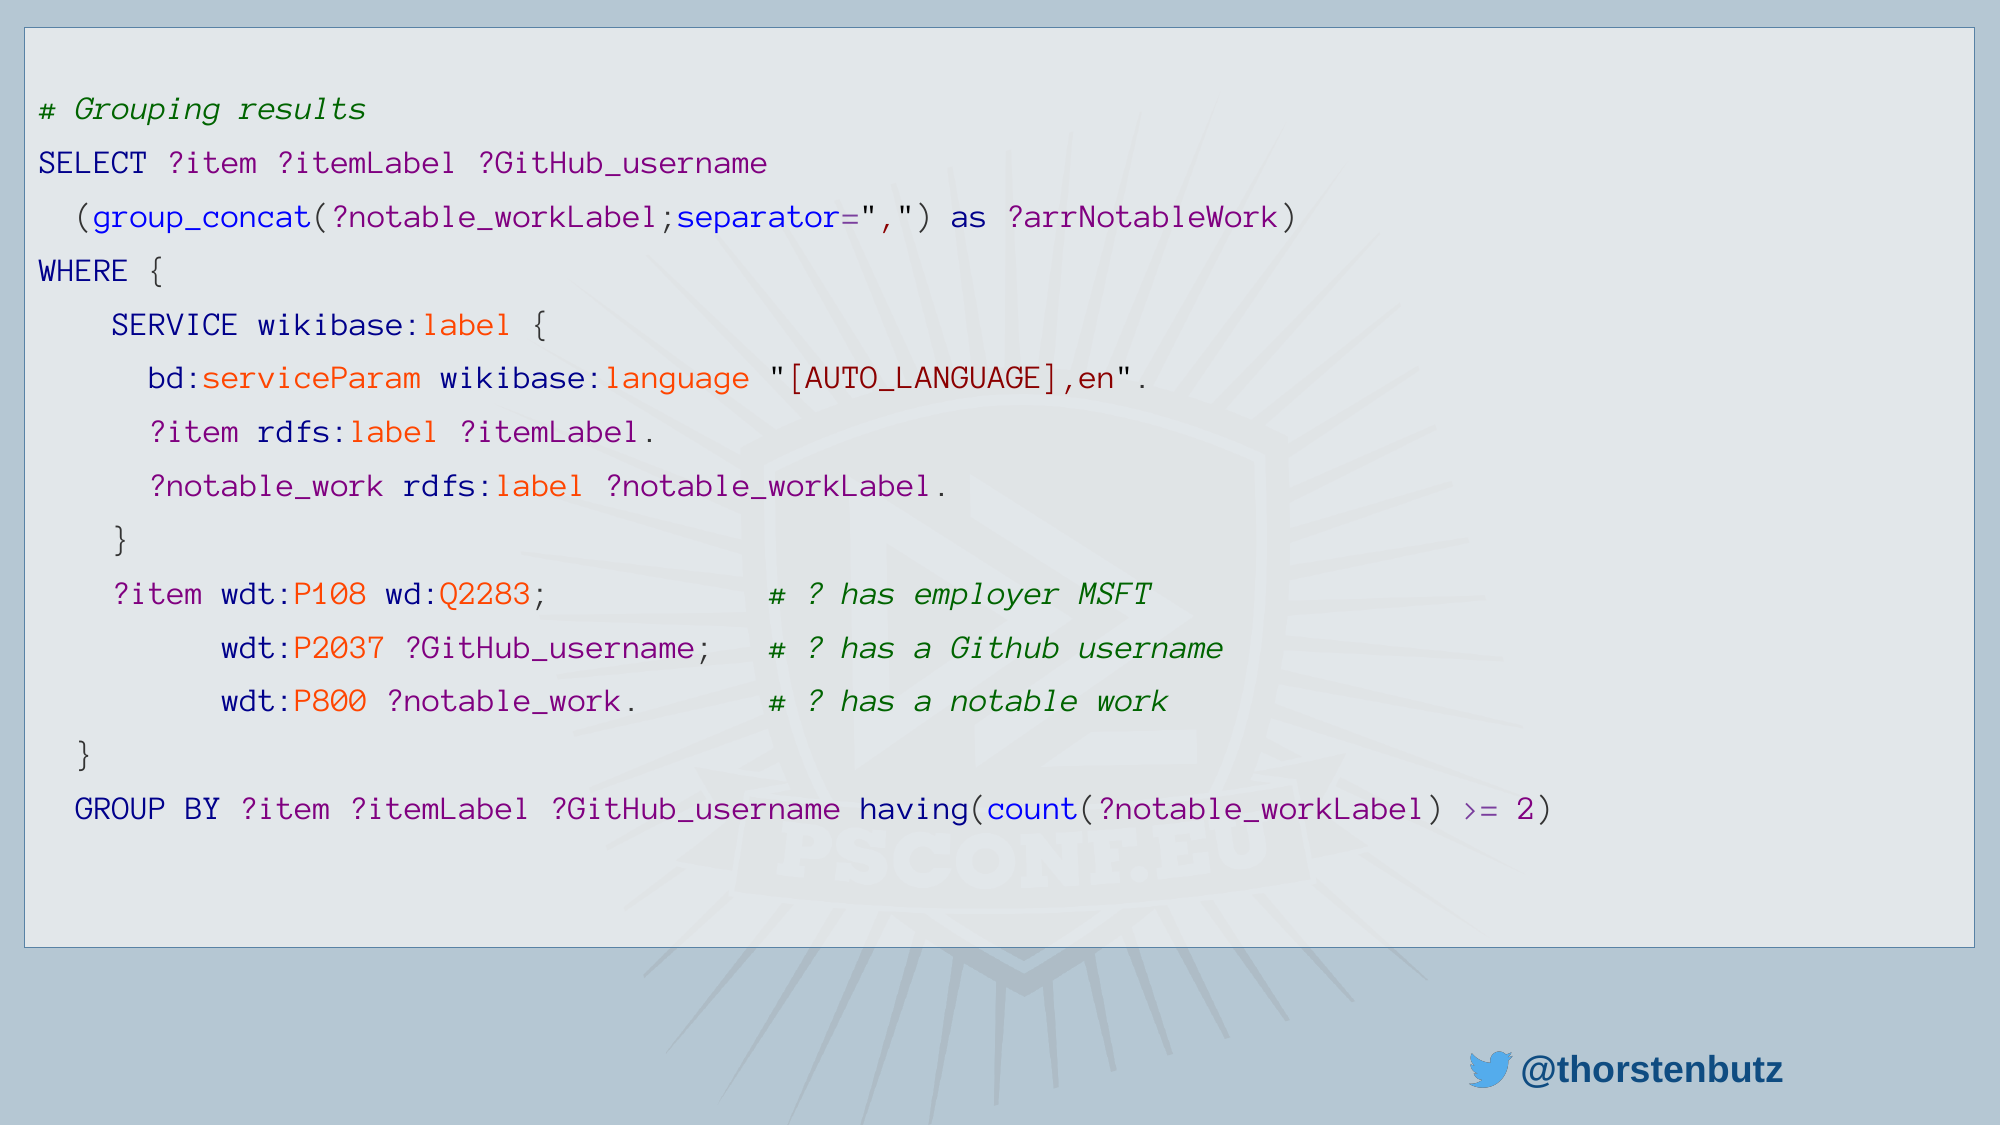

# Grouping results
SELECT ?item ?itemLabel ?GitHub_username
  (group_concat(?notable_workLabel;separator=",") as ?arrNotableWork)
WHERE {
    SERVICE wikibase:label {
      bd:serviceParam wikibase:language "[AUTO_LANGUAGE],en".
      ?item rdfs:label ?itemLabel.
      ?notable_work rdfs:label ?notable_workLabel.
    }
    ?item wdt:P108 wd:Q2283;            # ? has employer MSFT
          wdt:P2037 ?GitHub_username;   # ? has a Github username
          wdt:P800 ?notable_work.       # ? has a notable work
  }
  GROUP BY ?item ?itemLabel ?GitHub_username having(count(?notable_workLabel) >= 2)

@thorstenbutz